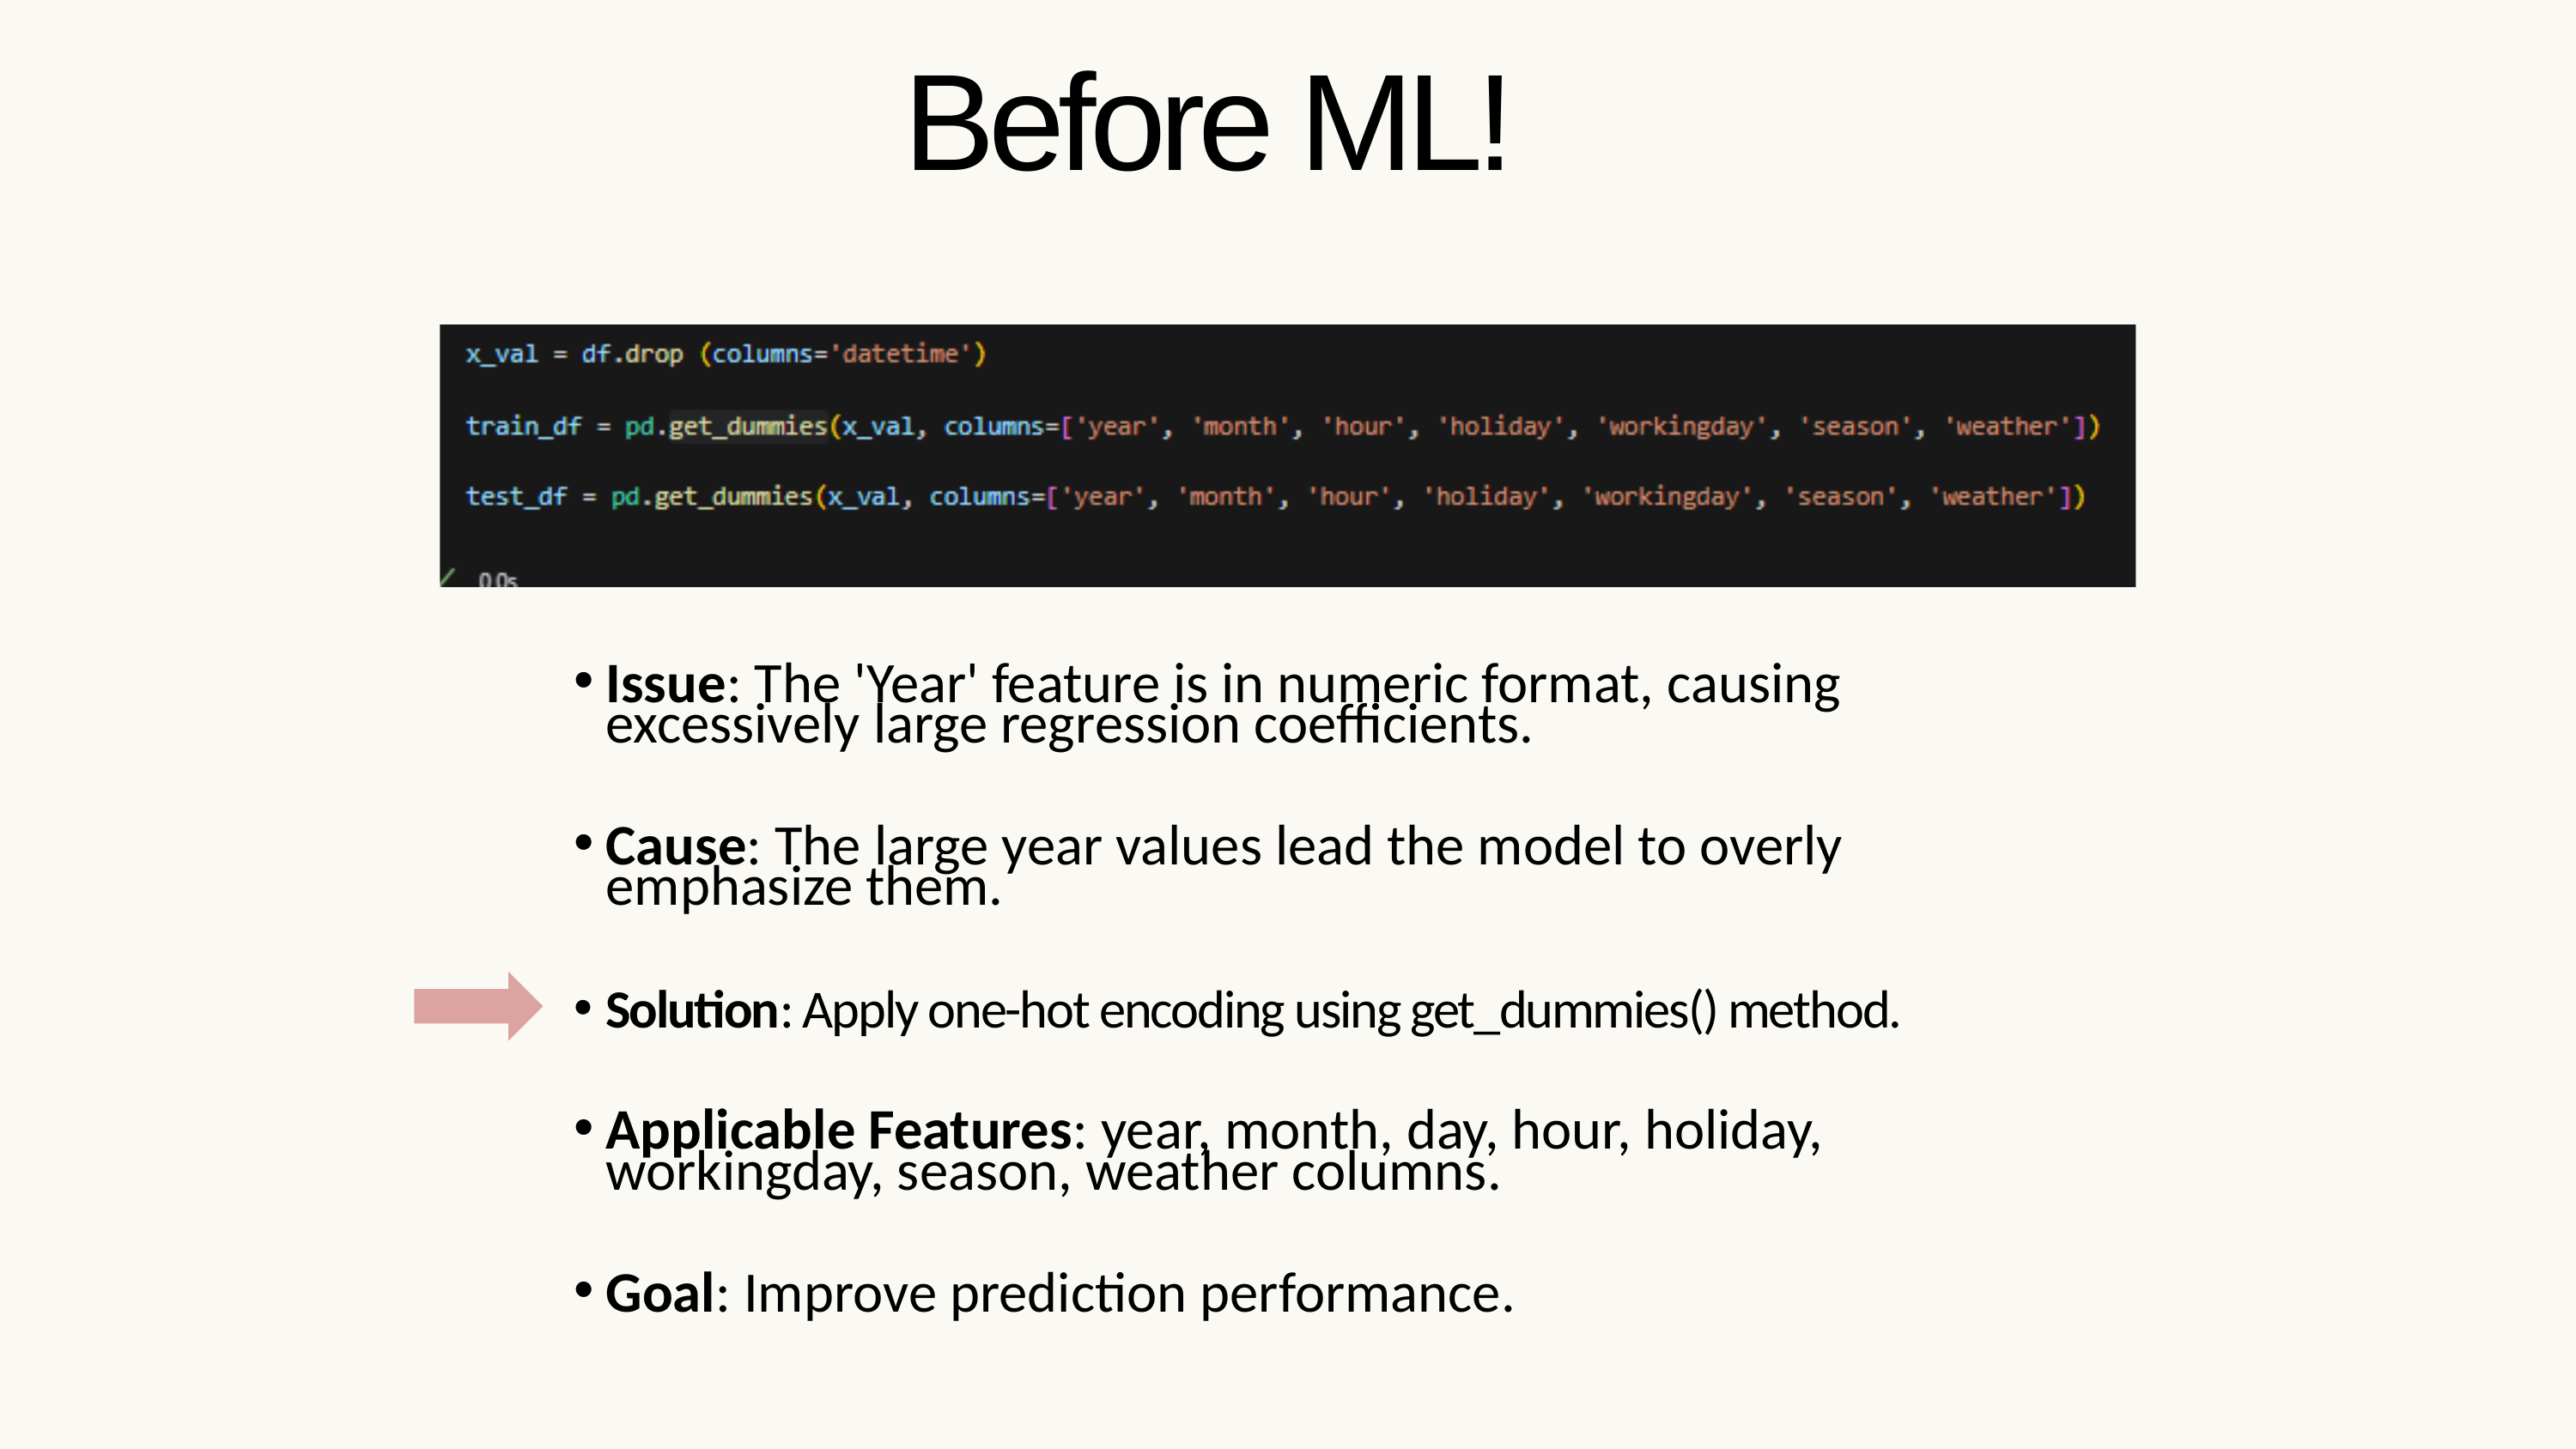

Before ML!

Issue: The 'Year' feature is in numeric format, causing excessively large regression coefficients.

Cause: The large year values lead the model to overly emphasize them.

Solution: Apply one-hot encoding using get_dummies() method.

Applicable Features: year, month, day, hour, holiday, workingday, season, weather columns.

Goal: Improve prediction performance.